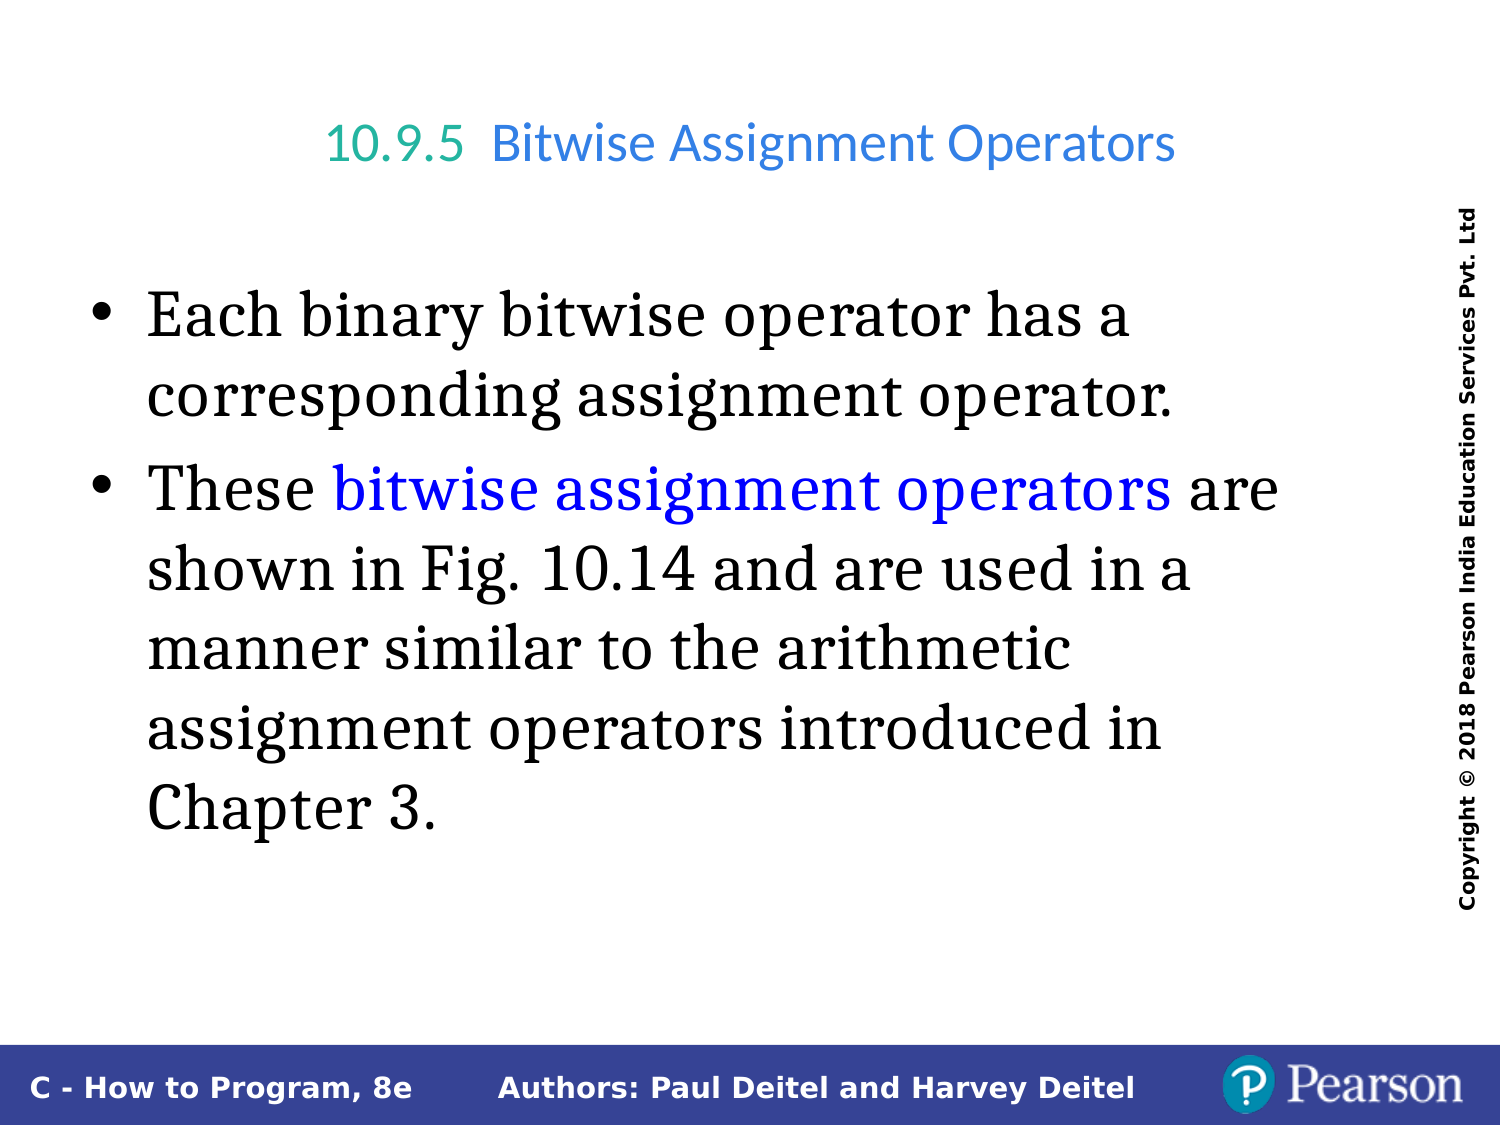

# 10.9.5  Bitwise Assignment Operators
Each binary bitwise operator has a corresponding assignment operator.
These bitwise assignment operators are shown in Fig. 10.14 and are used in a manner similar to the arithmetic assignment operators introduced in Chapter 3.